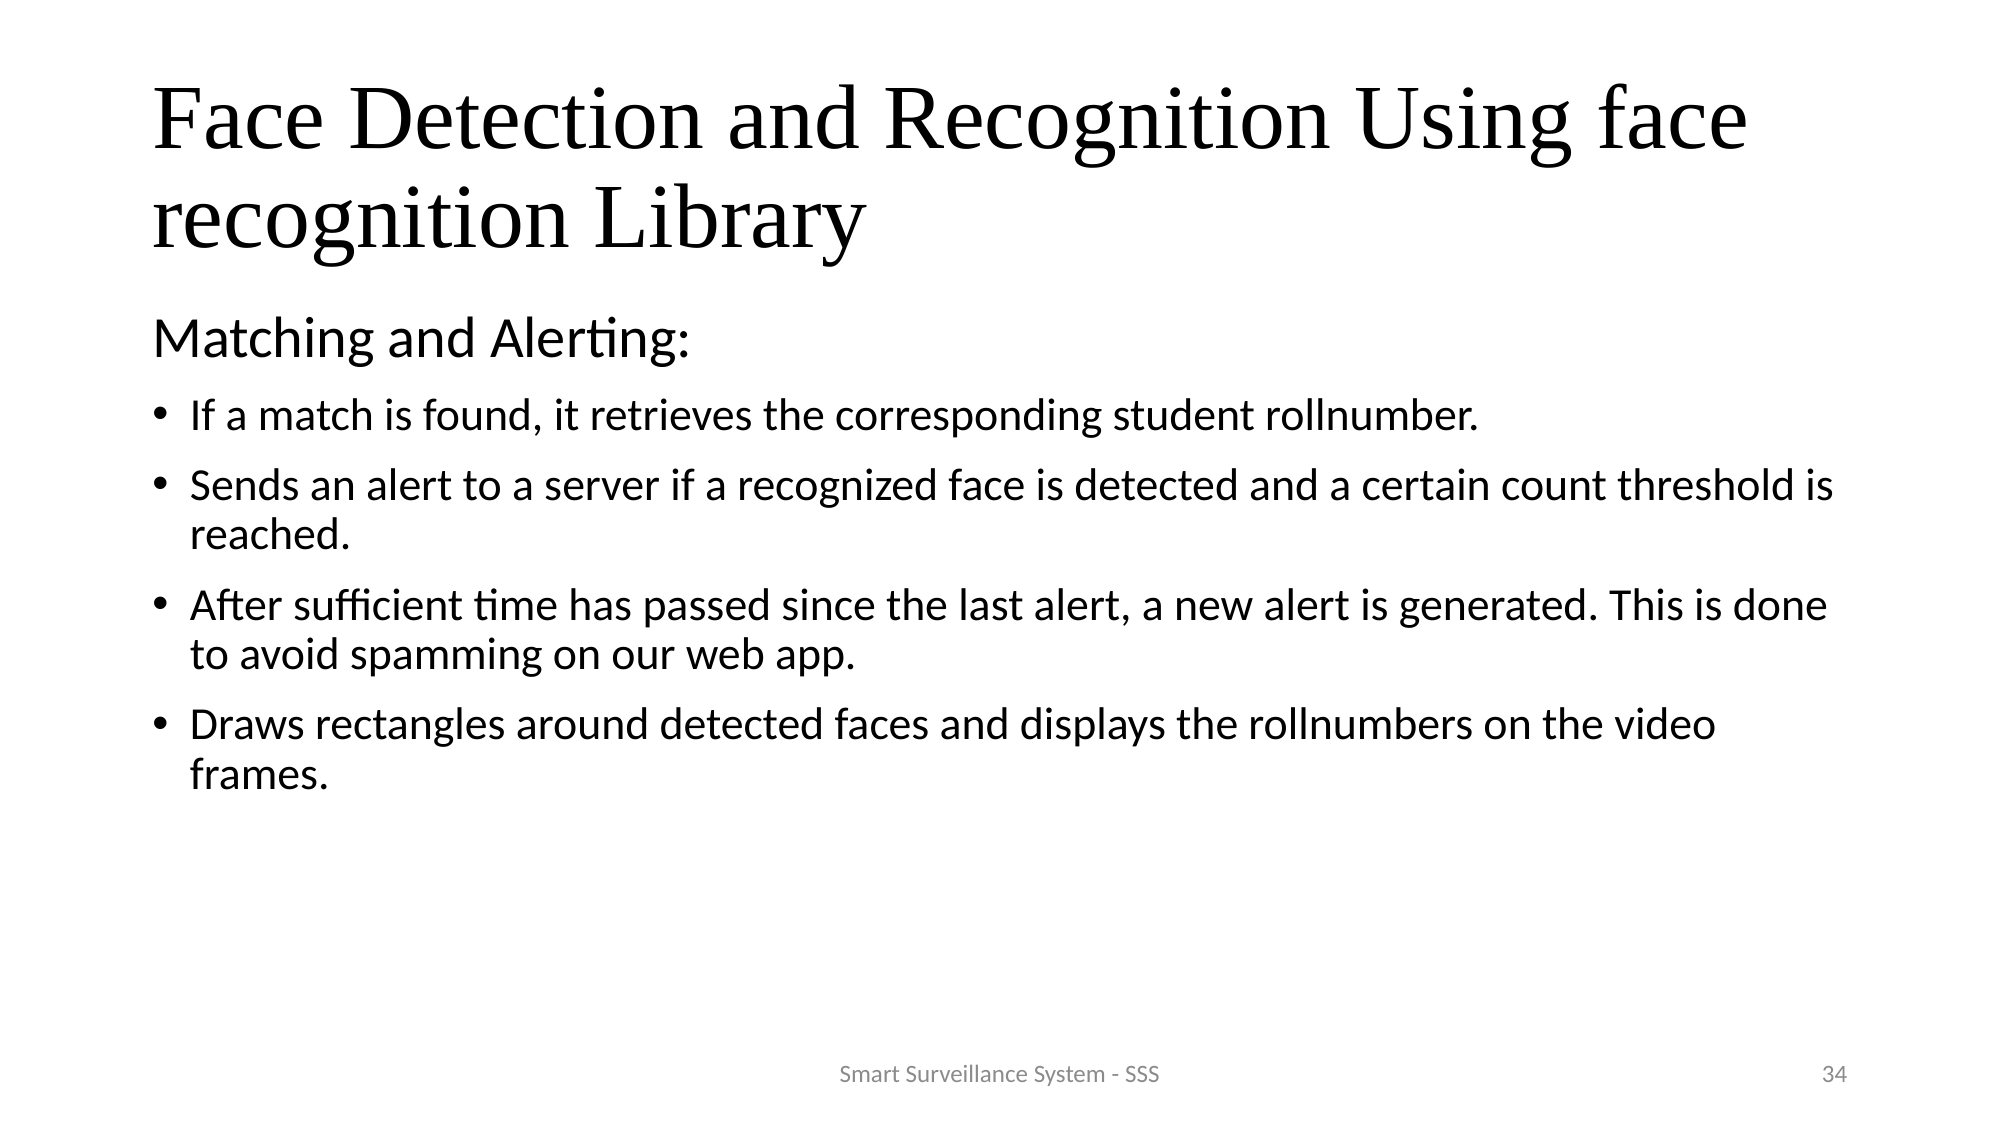

# Face Detection and Recognition Using face recognition Library
Matching and Alerting:
If a match is found, it retrieves the corresponding student rollnumber.
Sends an alert to a server if a recognized face is detected and a certain count threshold is reached.
After sufficient time has passed since the last alert, a new alert is generated. This is done to avoid spamming on our web app.
Draws rectangles around detected faces and displays the rollnumbers on the video frames.
Smart Surveillance System - SSS
34